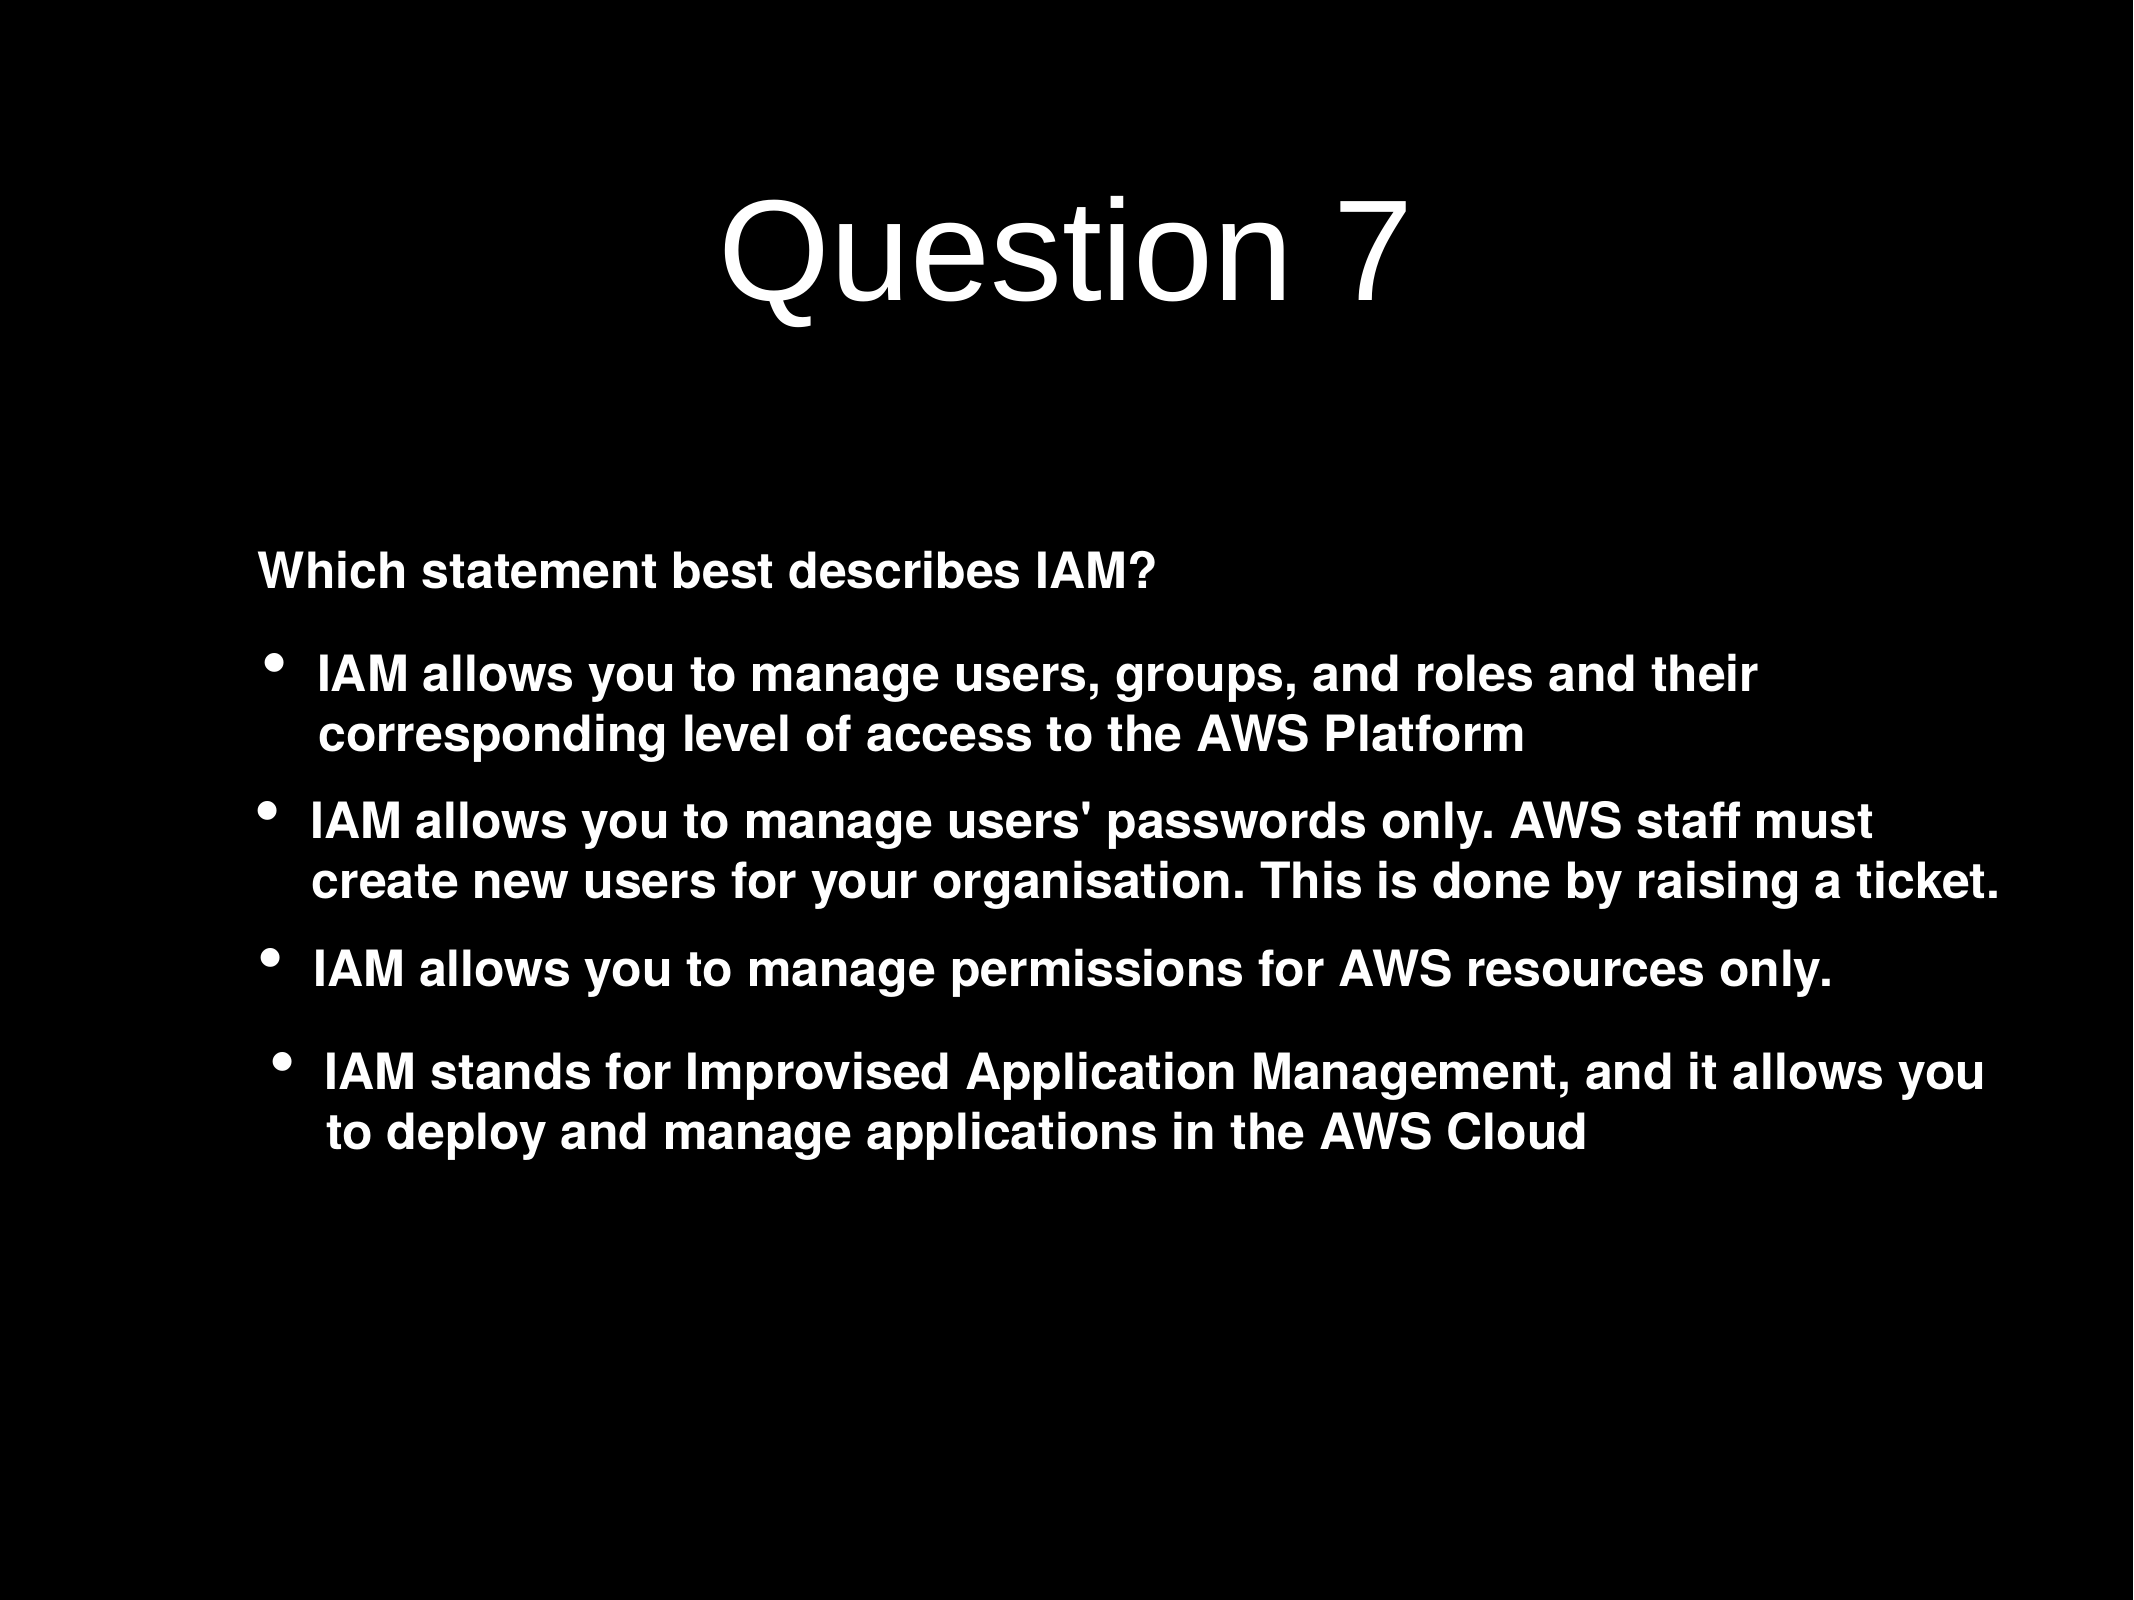

Question 7
Which statement best describes IAM?
IAM allows you to manage users, groups, and roles and their
    corresponding level of access to the AWS Platform
IAM allows you to manage users' passwords only. AWS staff must
    create new users for your organisation. This is done by raising a ticket.
IAM allows you to manage permissions for AWS resources only.
IAM stands for Improvised Application Management, and it allows you
    to deploy and manage applications in the AWS Cloud